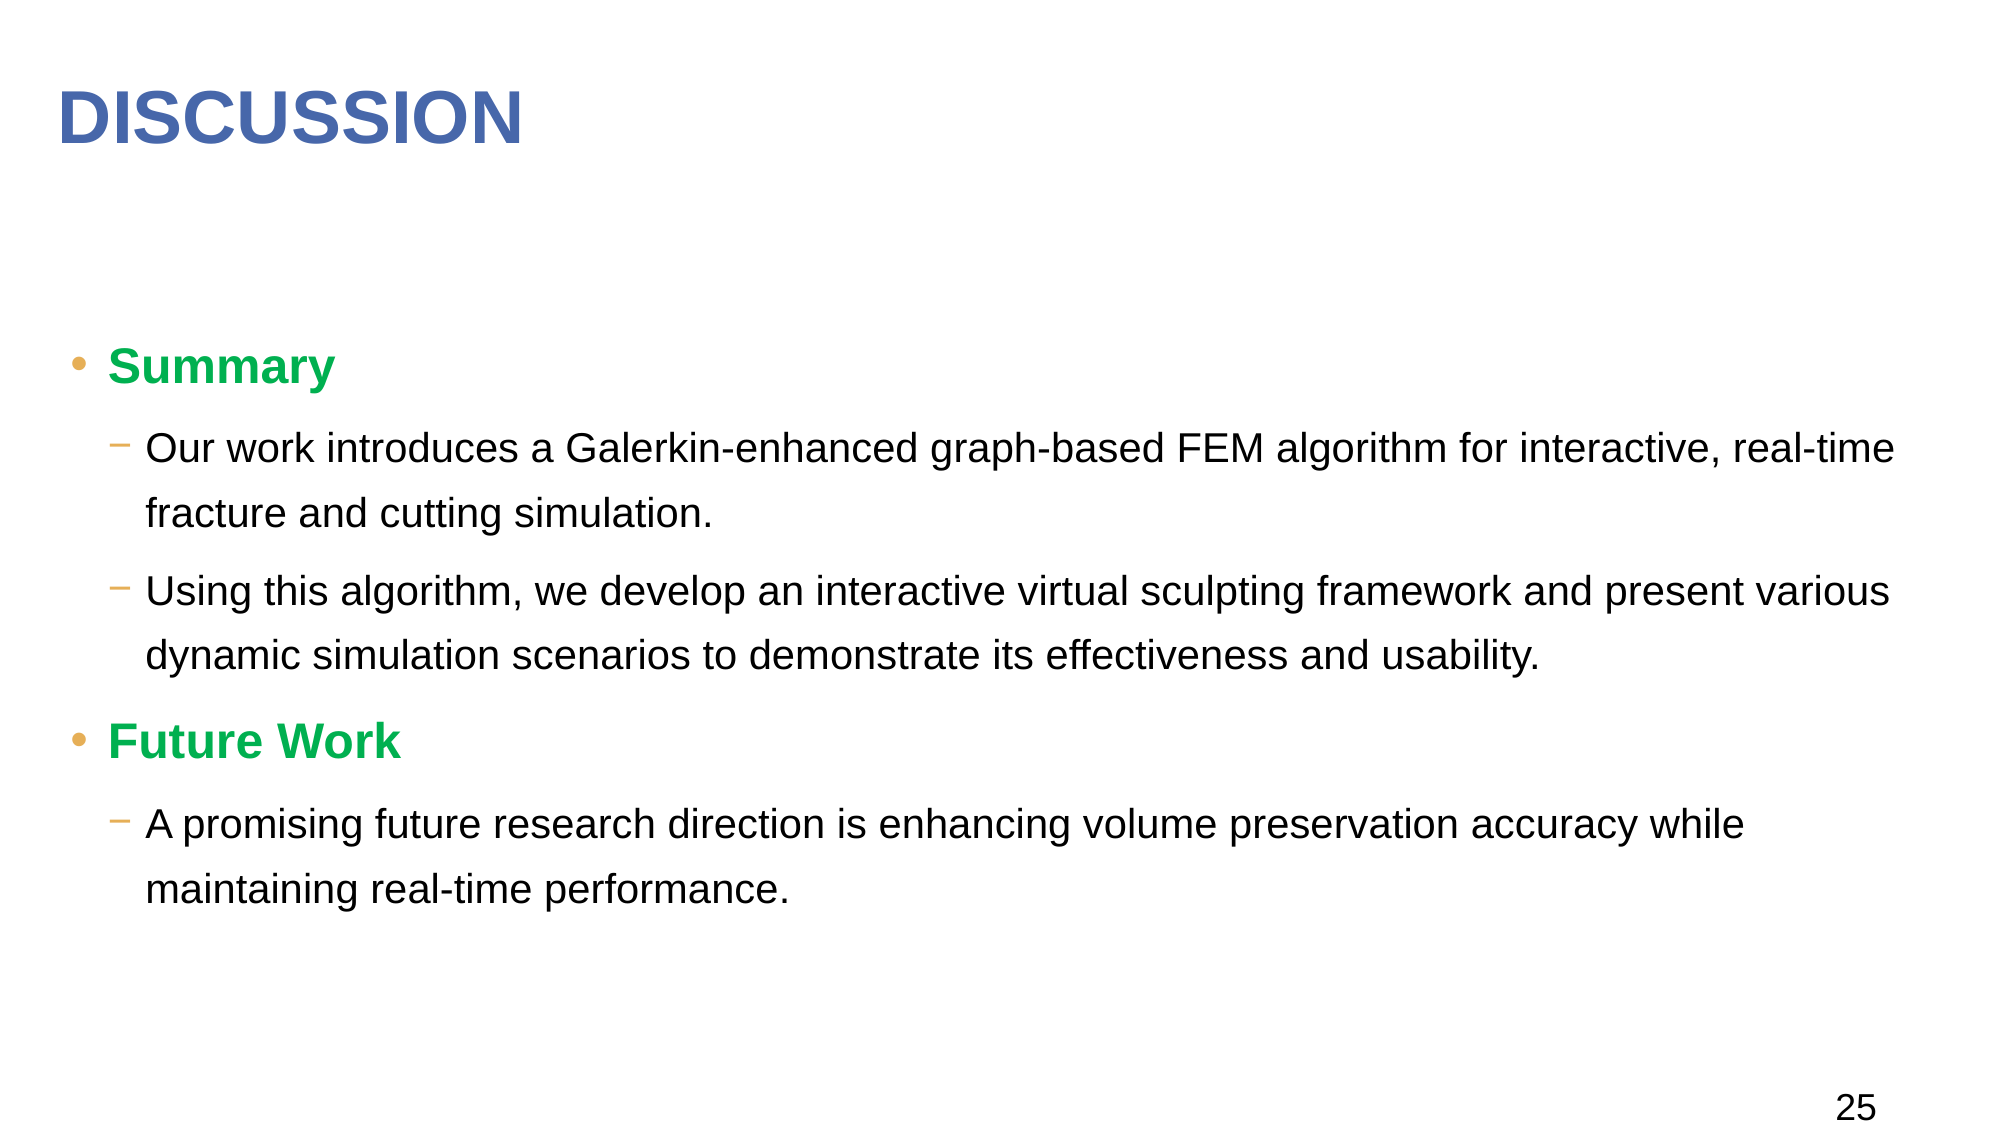

# Discussion
Summary
Our work introduces a Galerkin-enhanced graph-based FEM algorithm for interactive, real-time fracture and cutting simulation.
Using this algorithm, we develop an interactive virtual sculpting framework and present various dynamic simulation scenarios to demonstrate its effectiveness and usability.
Future Work
A promising future research direction is enhancing volume preservation accuracy while maintaining real-time performance.
25